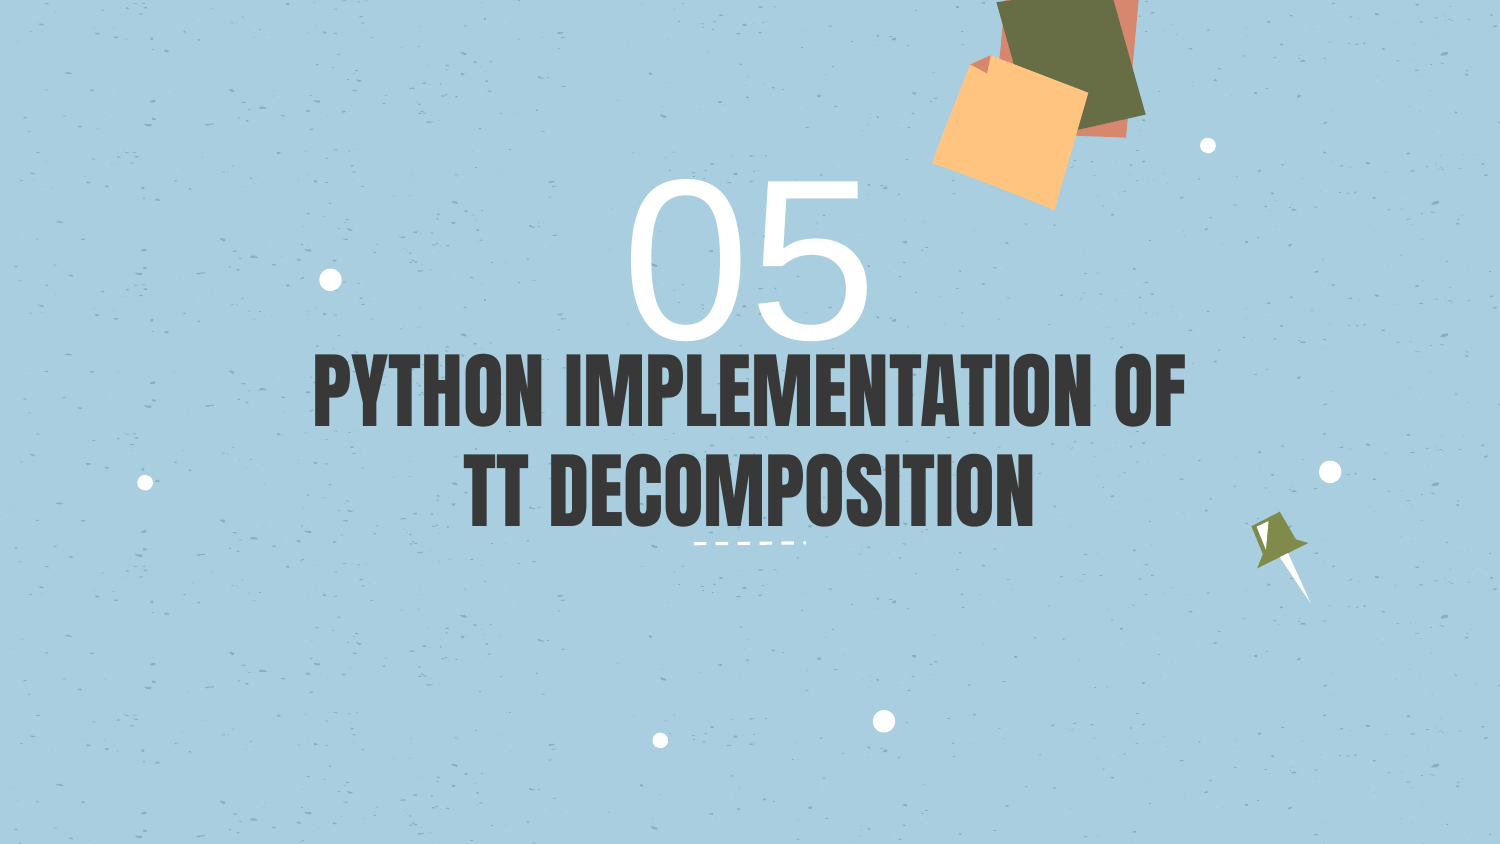

05

# PYTHON IMPLEMENTATION OF TT DECOMPOSITION